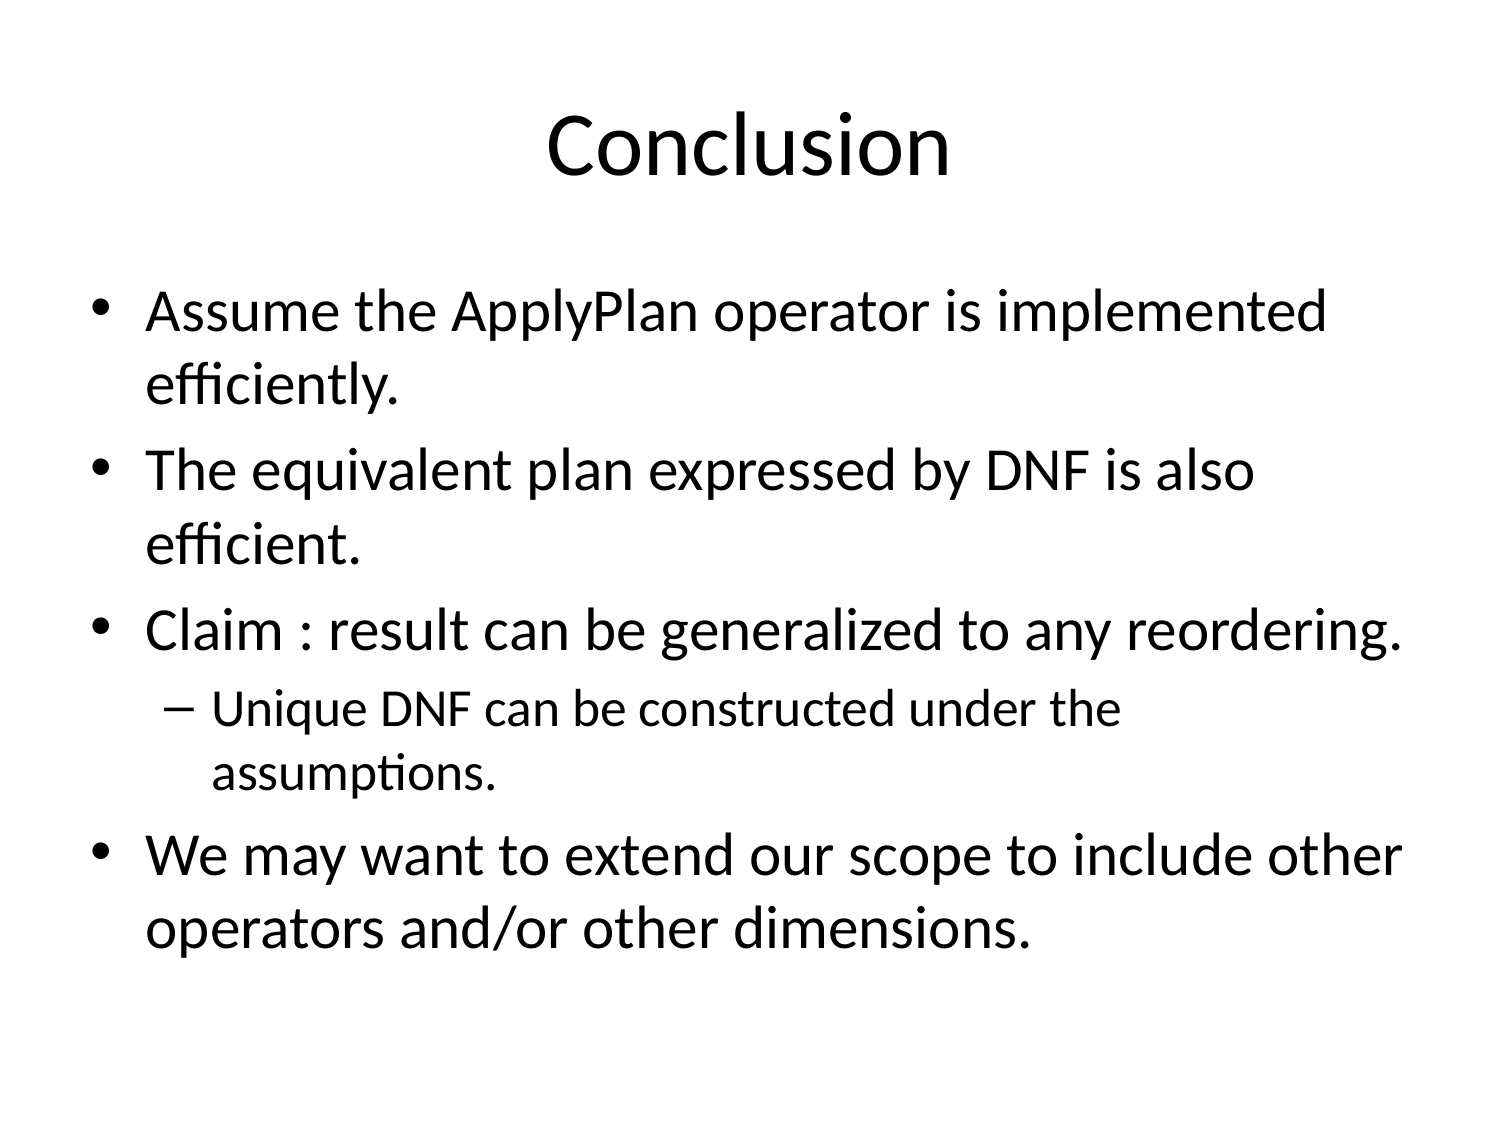

# Conclusion
Assume the ApplyPlan operator is implemented efficiently.
The equivalent plan expressed by DNF is also efficient.
Claim : result can be generalized to any reordering.
Unique DNF can be constructed under the assumptions.
We may want to extend our scope to include other operators and/or other dimensions.